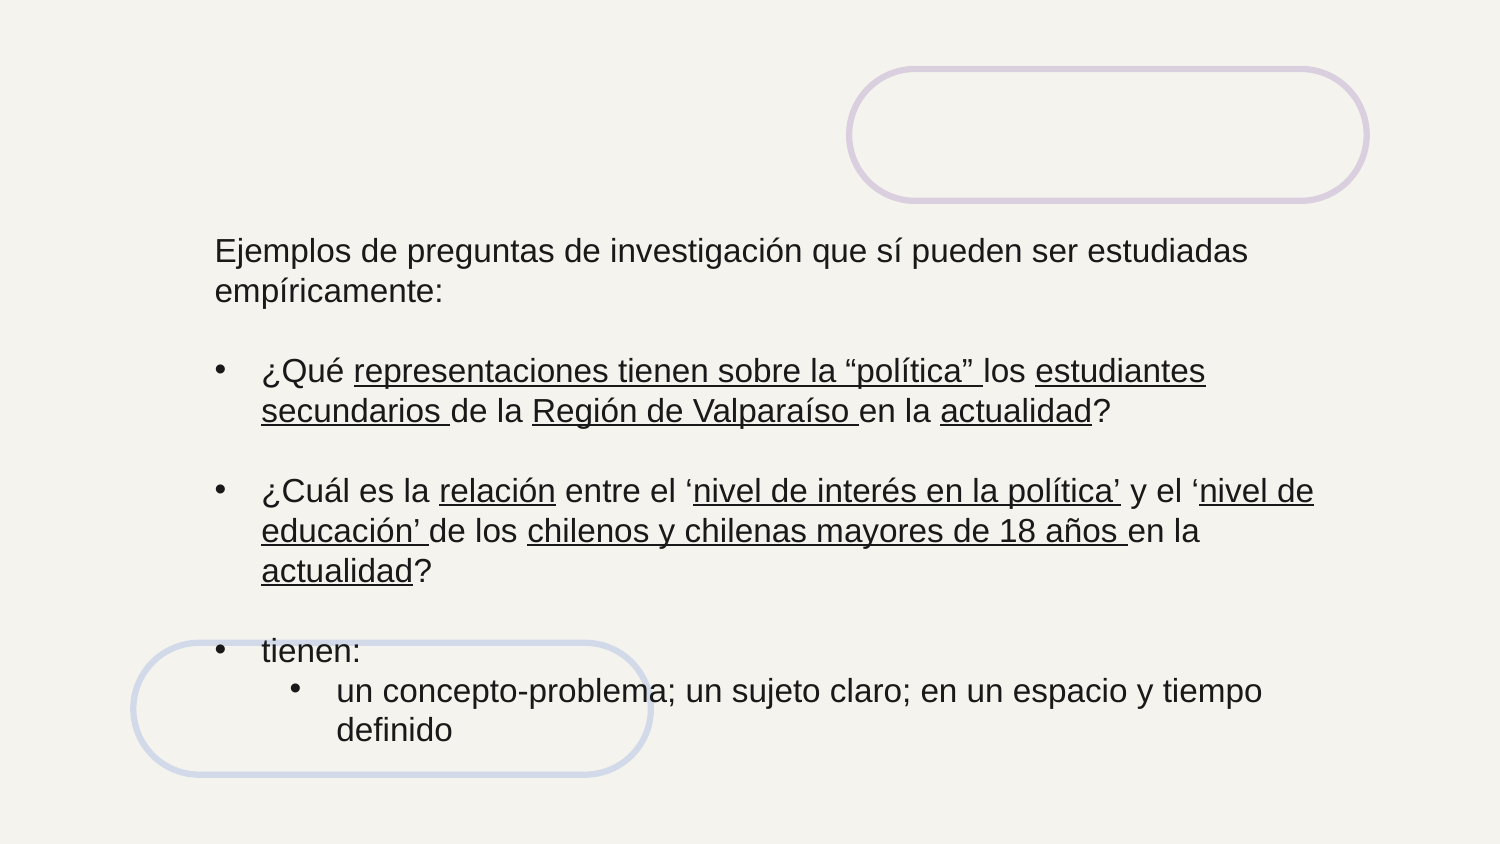

Ejemplos de preguntas de investigación que sí pueden ser estudiadas empíricamente:

¿Qué representaciones tienen sobre la “política” los estudiantes secundarios de la Región de Valparaíso en la actualidad?

¿Cuál es la relación entre el ‘nivel de interés en la política’ y el ‘nivel de educación’ de los chilenos y chilenas mayores de 18 años en la actualidad?

tienen:
un concepto-problema; un sujeto claro; en un espacio y tiempo definido